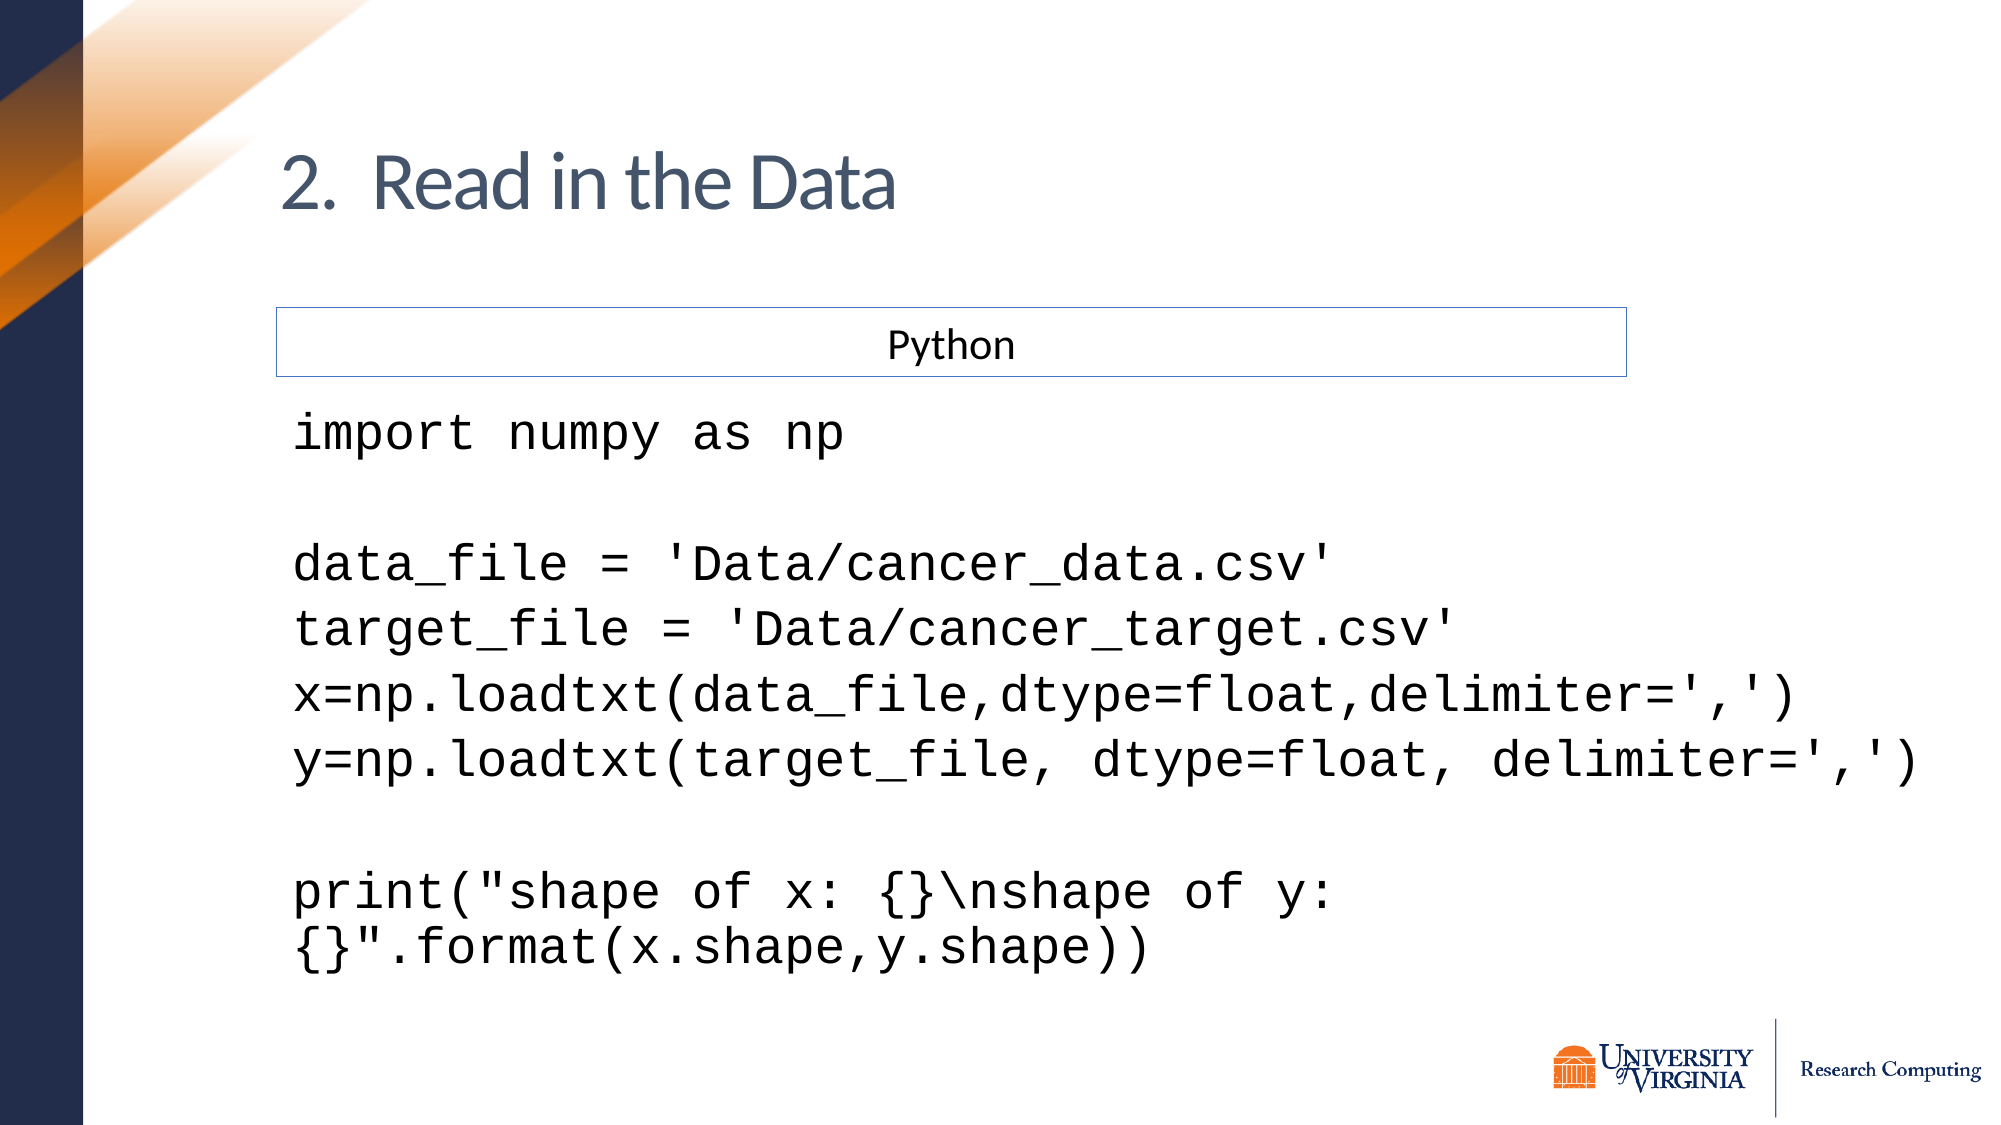

# 2.  Read in the Data
import numpy as np

data_file = 'Data/cancer_data.csv'
target_file = 'Data/cancer_target.csv'
x=np.loadtxt(data_file,dtype=float,delimiter=',')
y=np.loadtxt(target_file, dtype=float, delimiter=',')

print("shape of x: {}\nshape of y: {}".format(x.shape,y.shape))